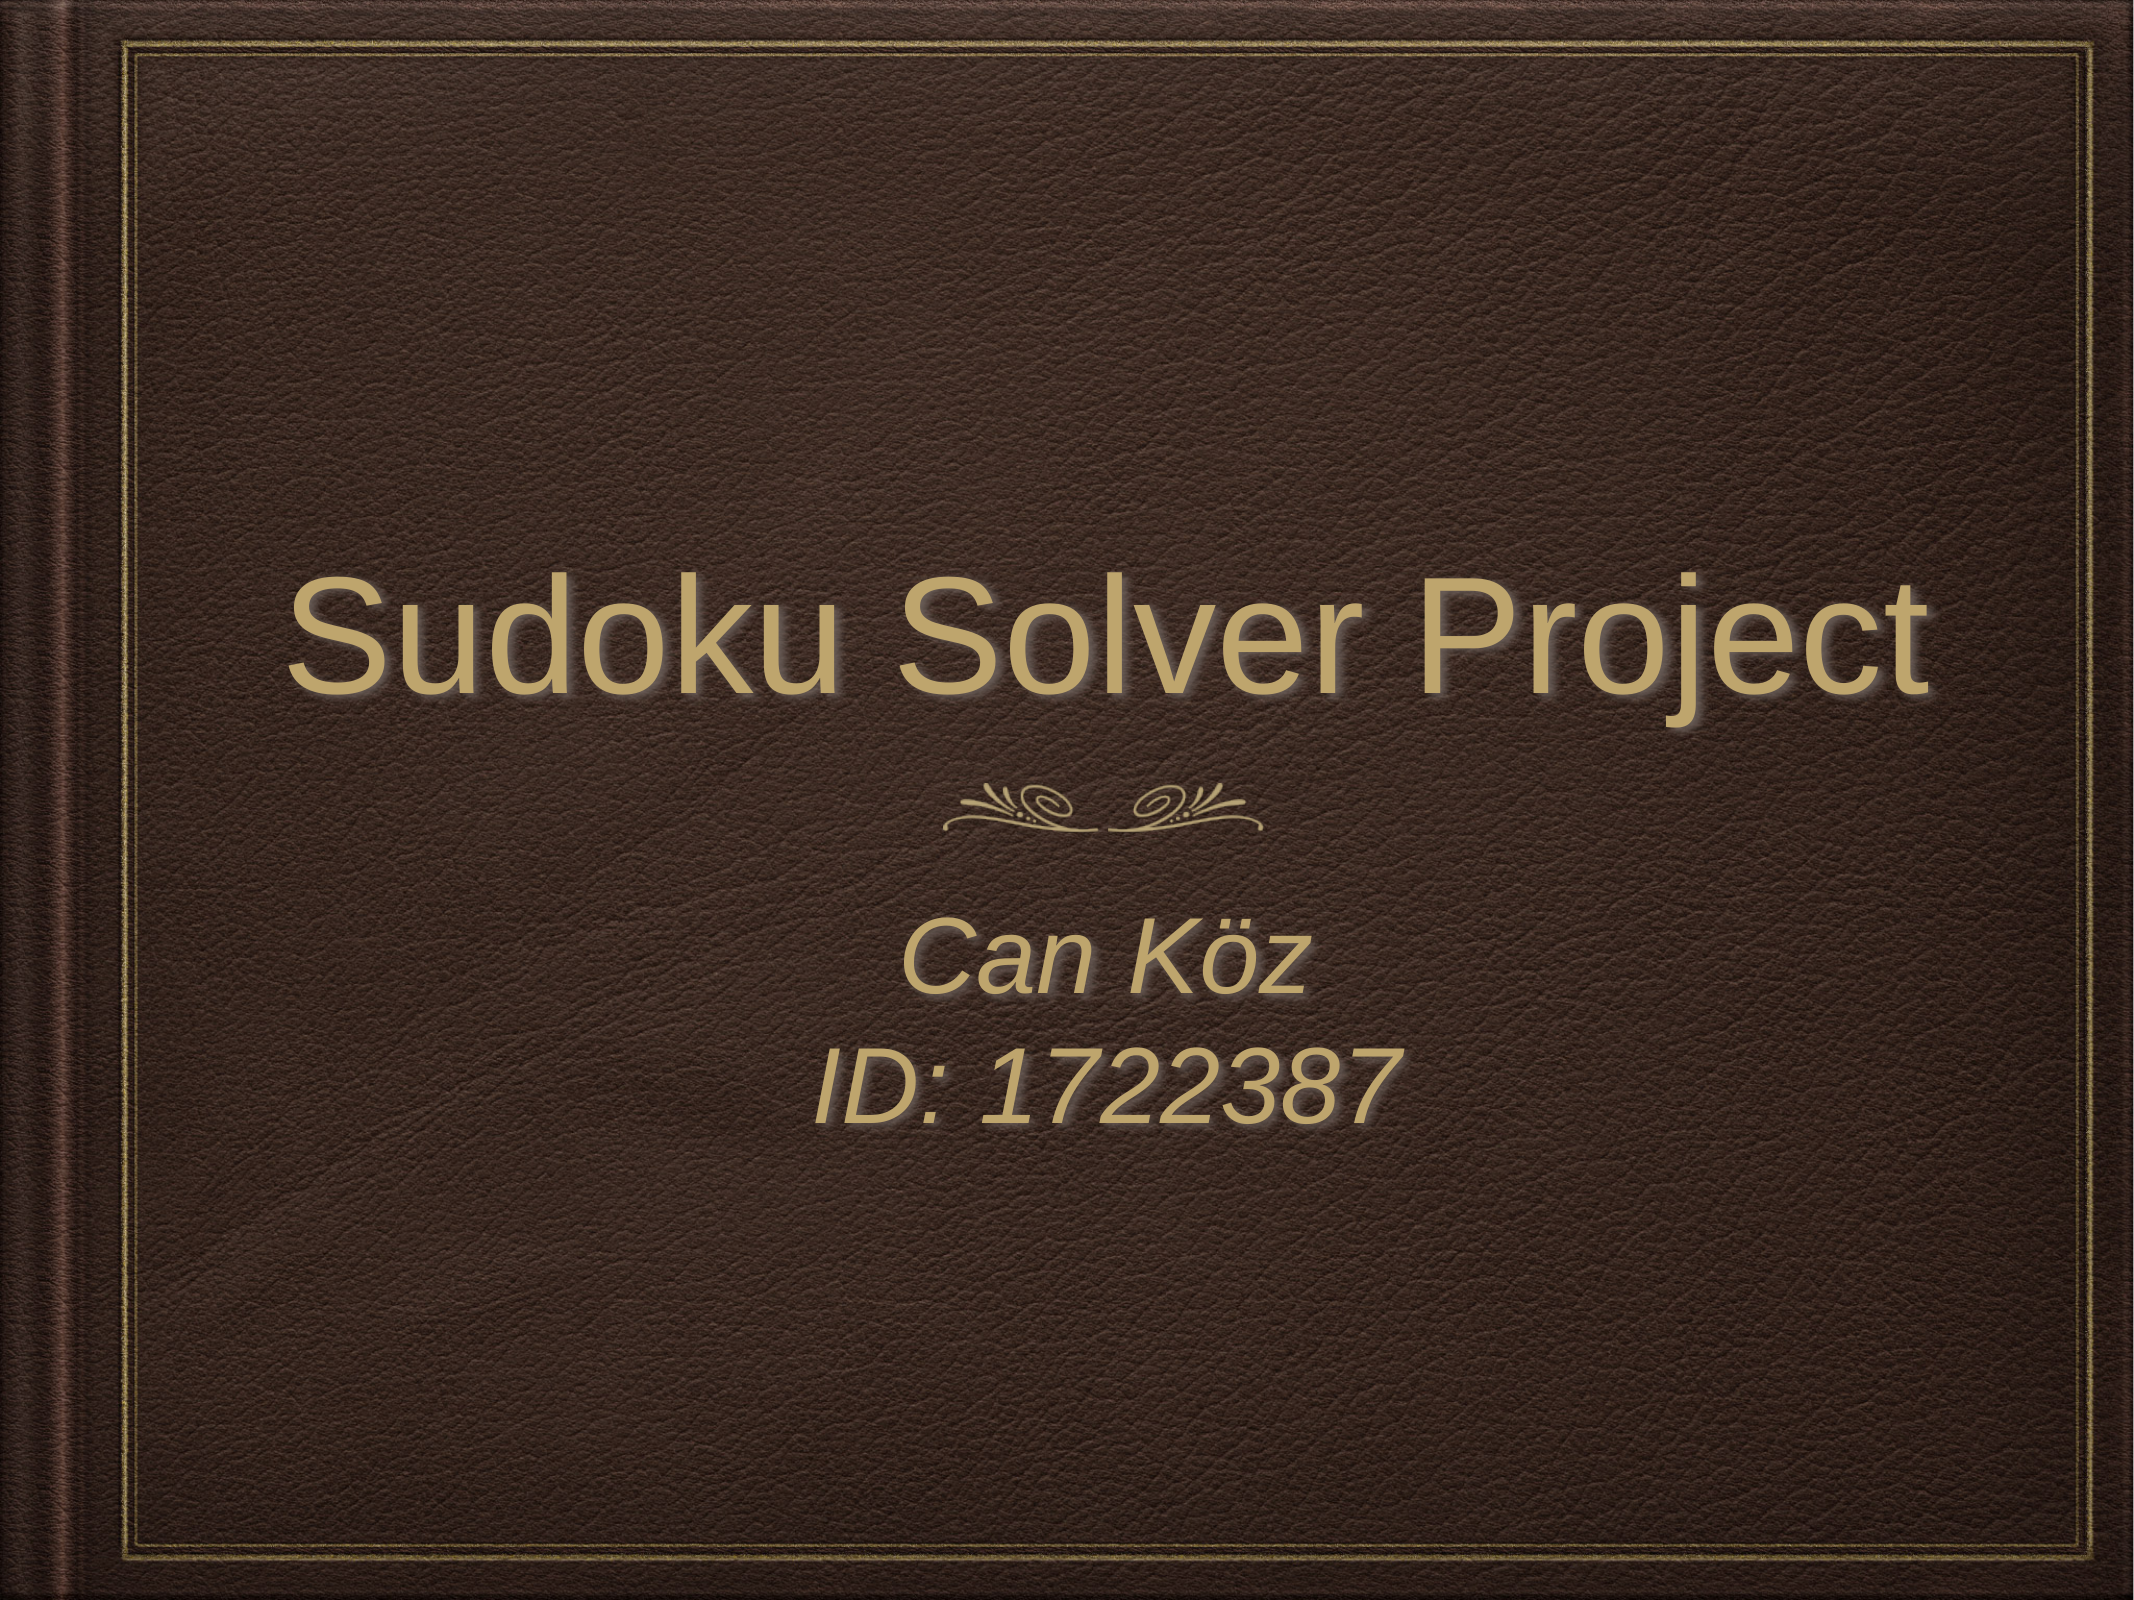

# Sudoku Solver Project
Can Köz
ID: 1722387